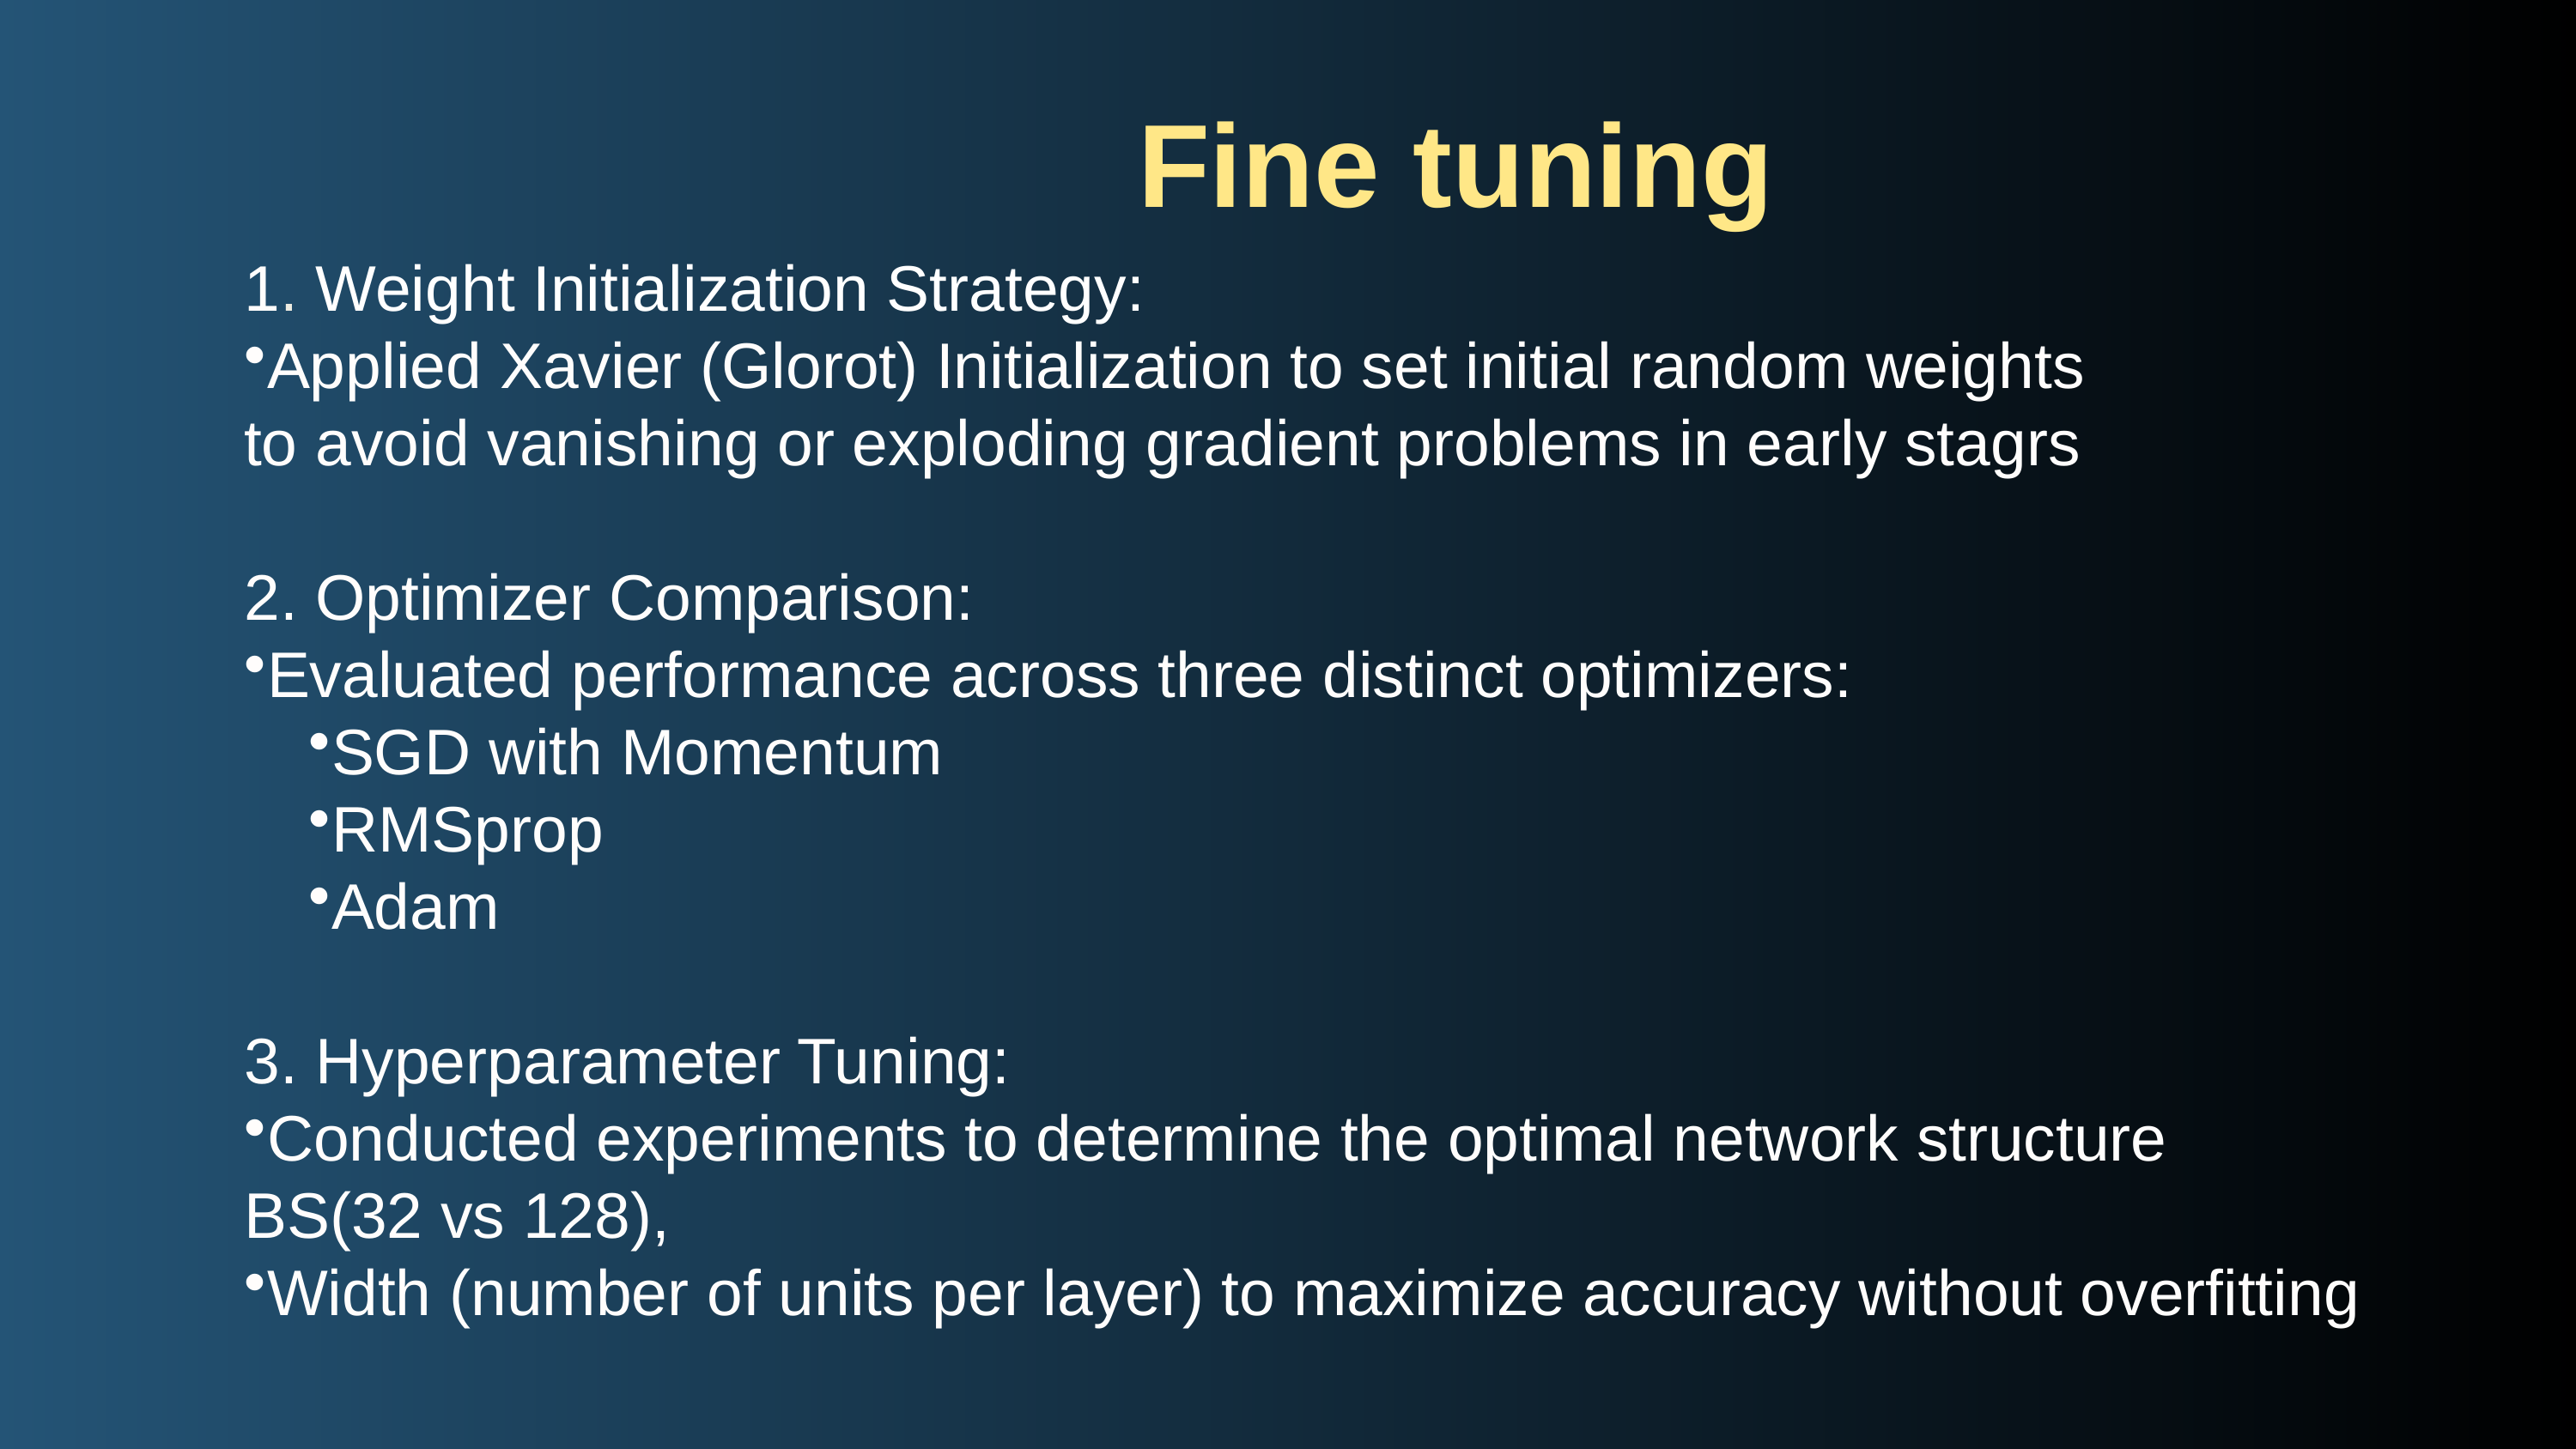

Fine tuning
1. Weight Initialization Strategy:
Applied Xavier (Glorot) Initialization to set initial random weights
to avoid vanishing or exploding gradient problems in early stagrs

2. Optimizer Comparison:
Evaluated performance across three distinct optimizers:
SGD with Momentum
RMSprop
Adam

3. Hyperparameter Tuning:
Conducted experiments to determine the optimal network structure
BS(32 vs 128),
Width (number of units per layer) to maximize accuracy without overfitting